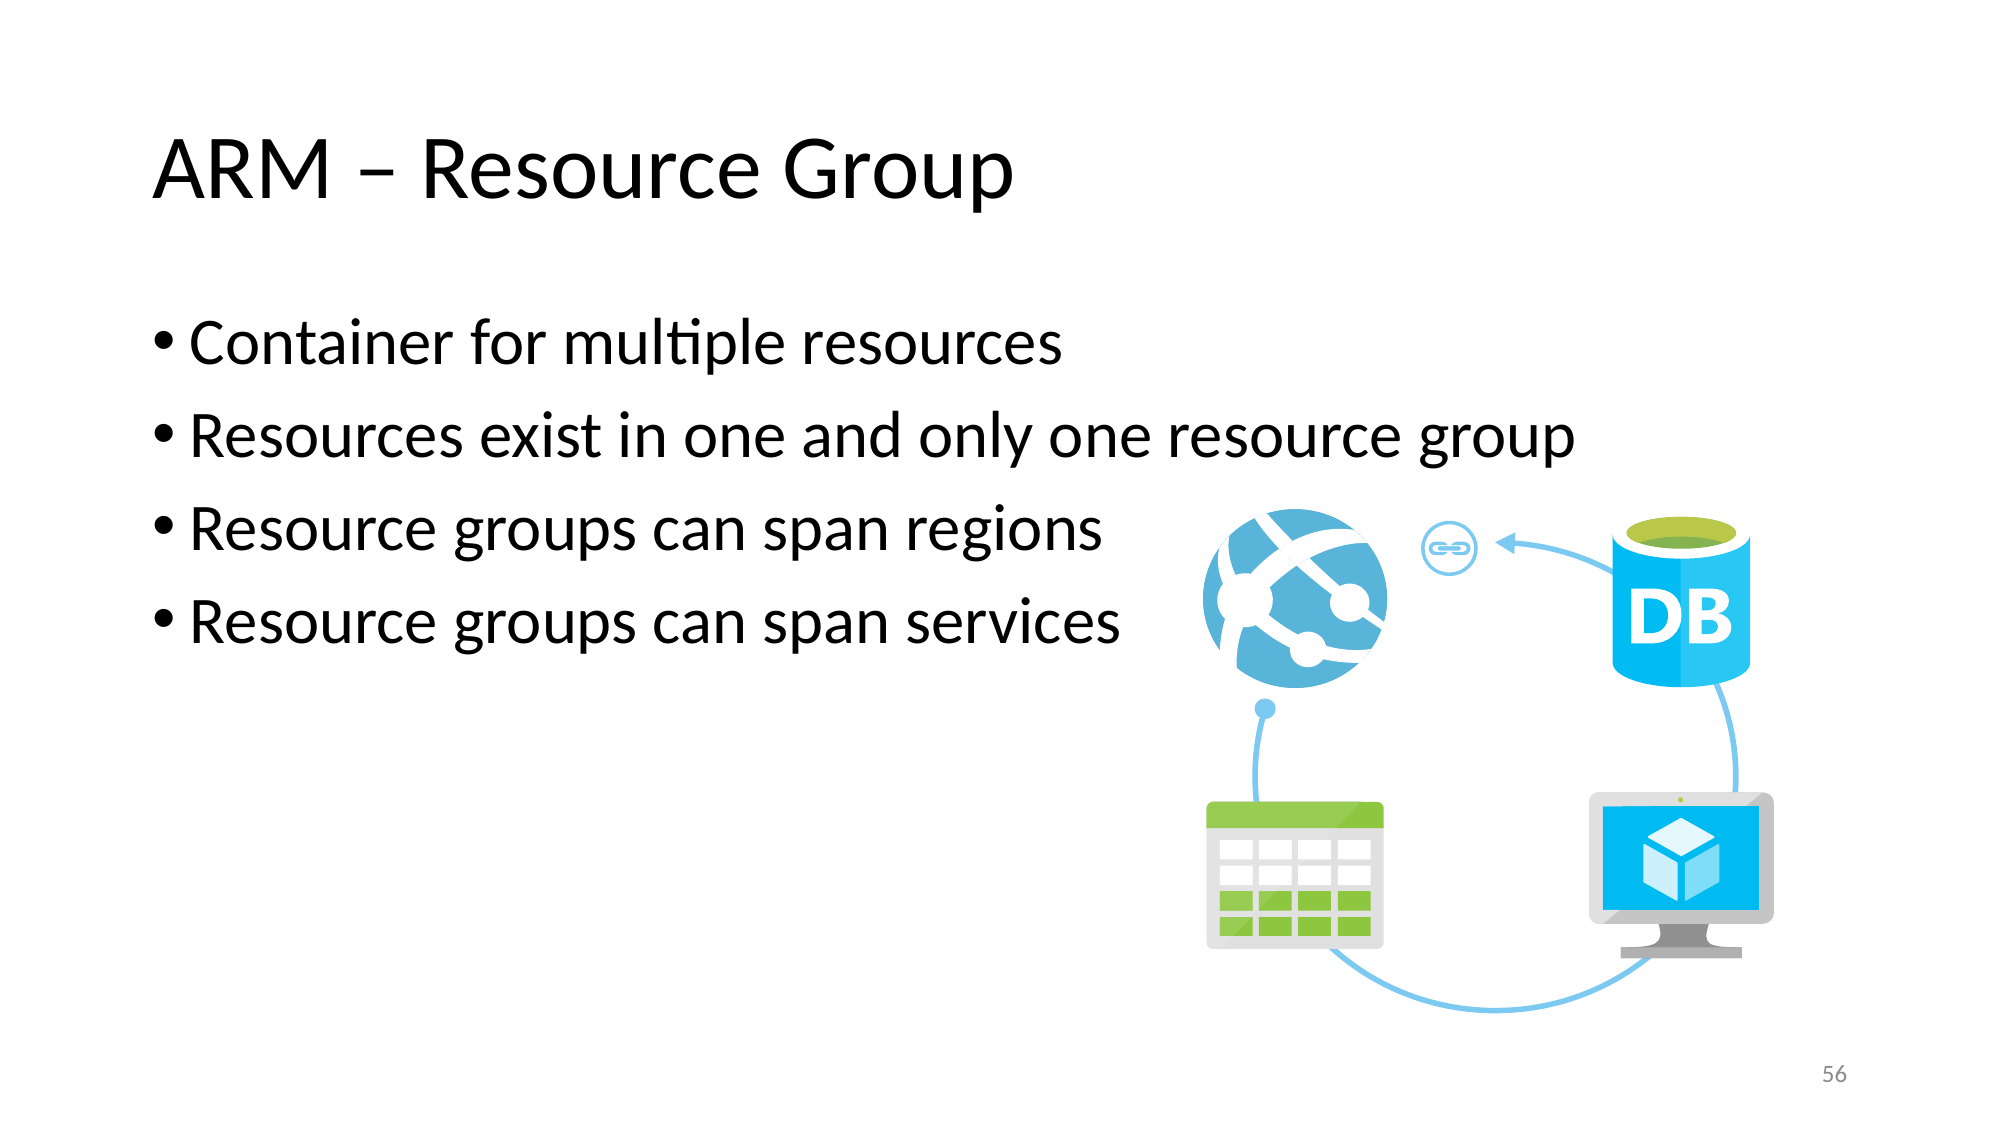

# ARM – Resource Group
Container for multiple resources
Resources exist in one and only one resource group
Resource groups can span regions
Resource groups can span services

56